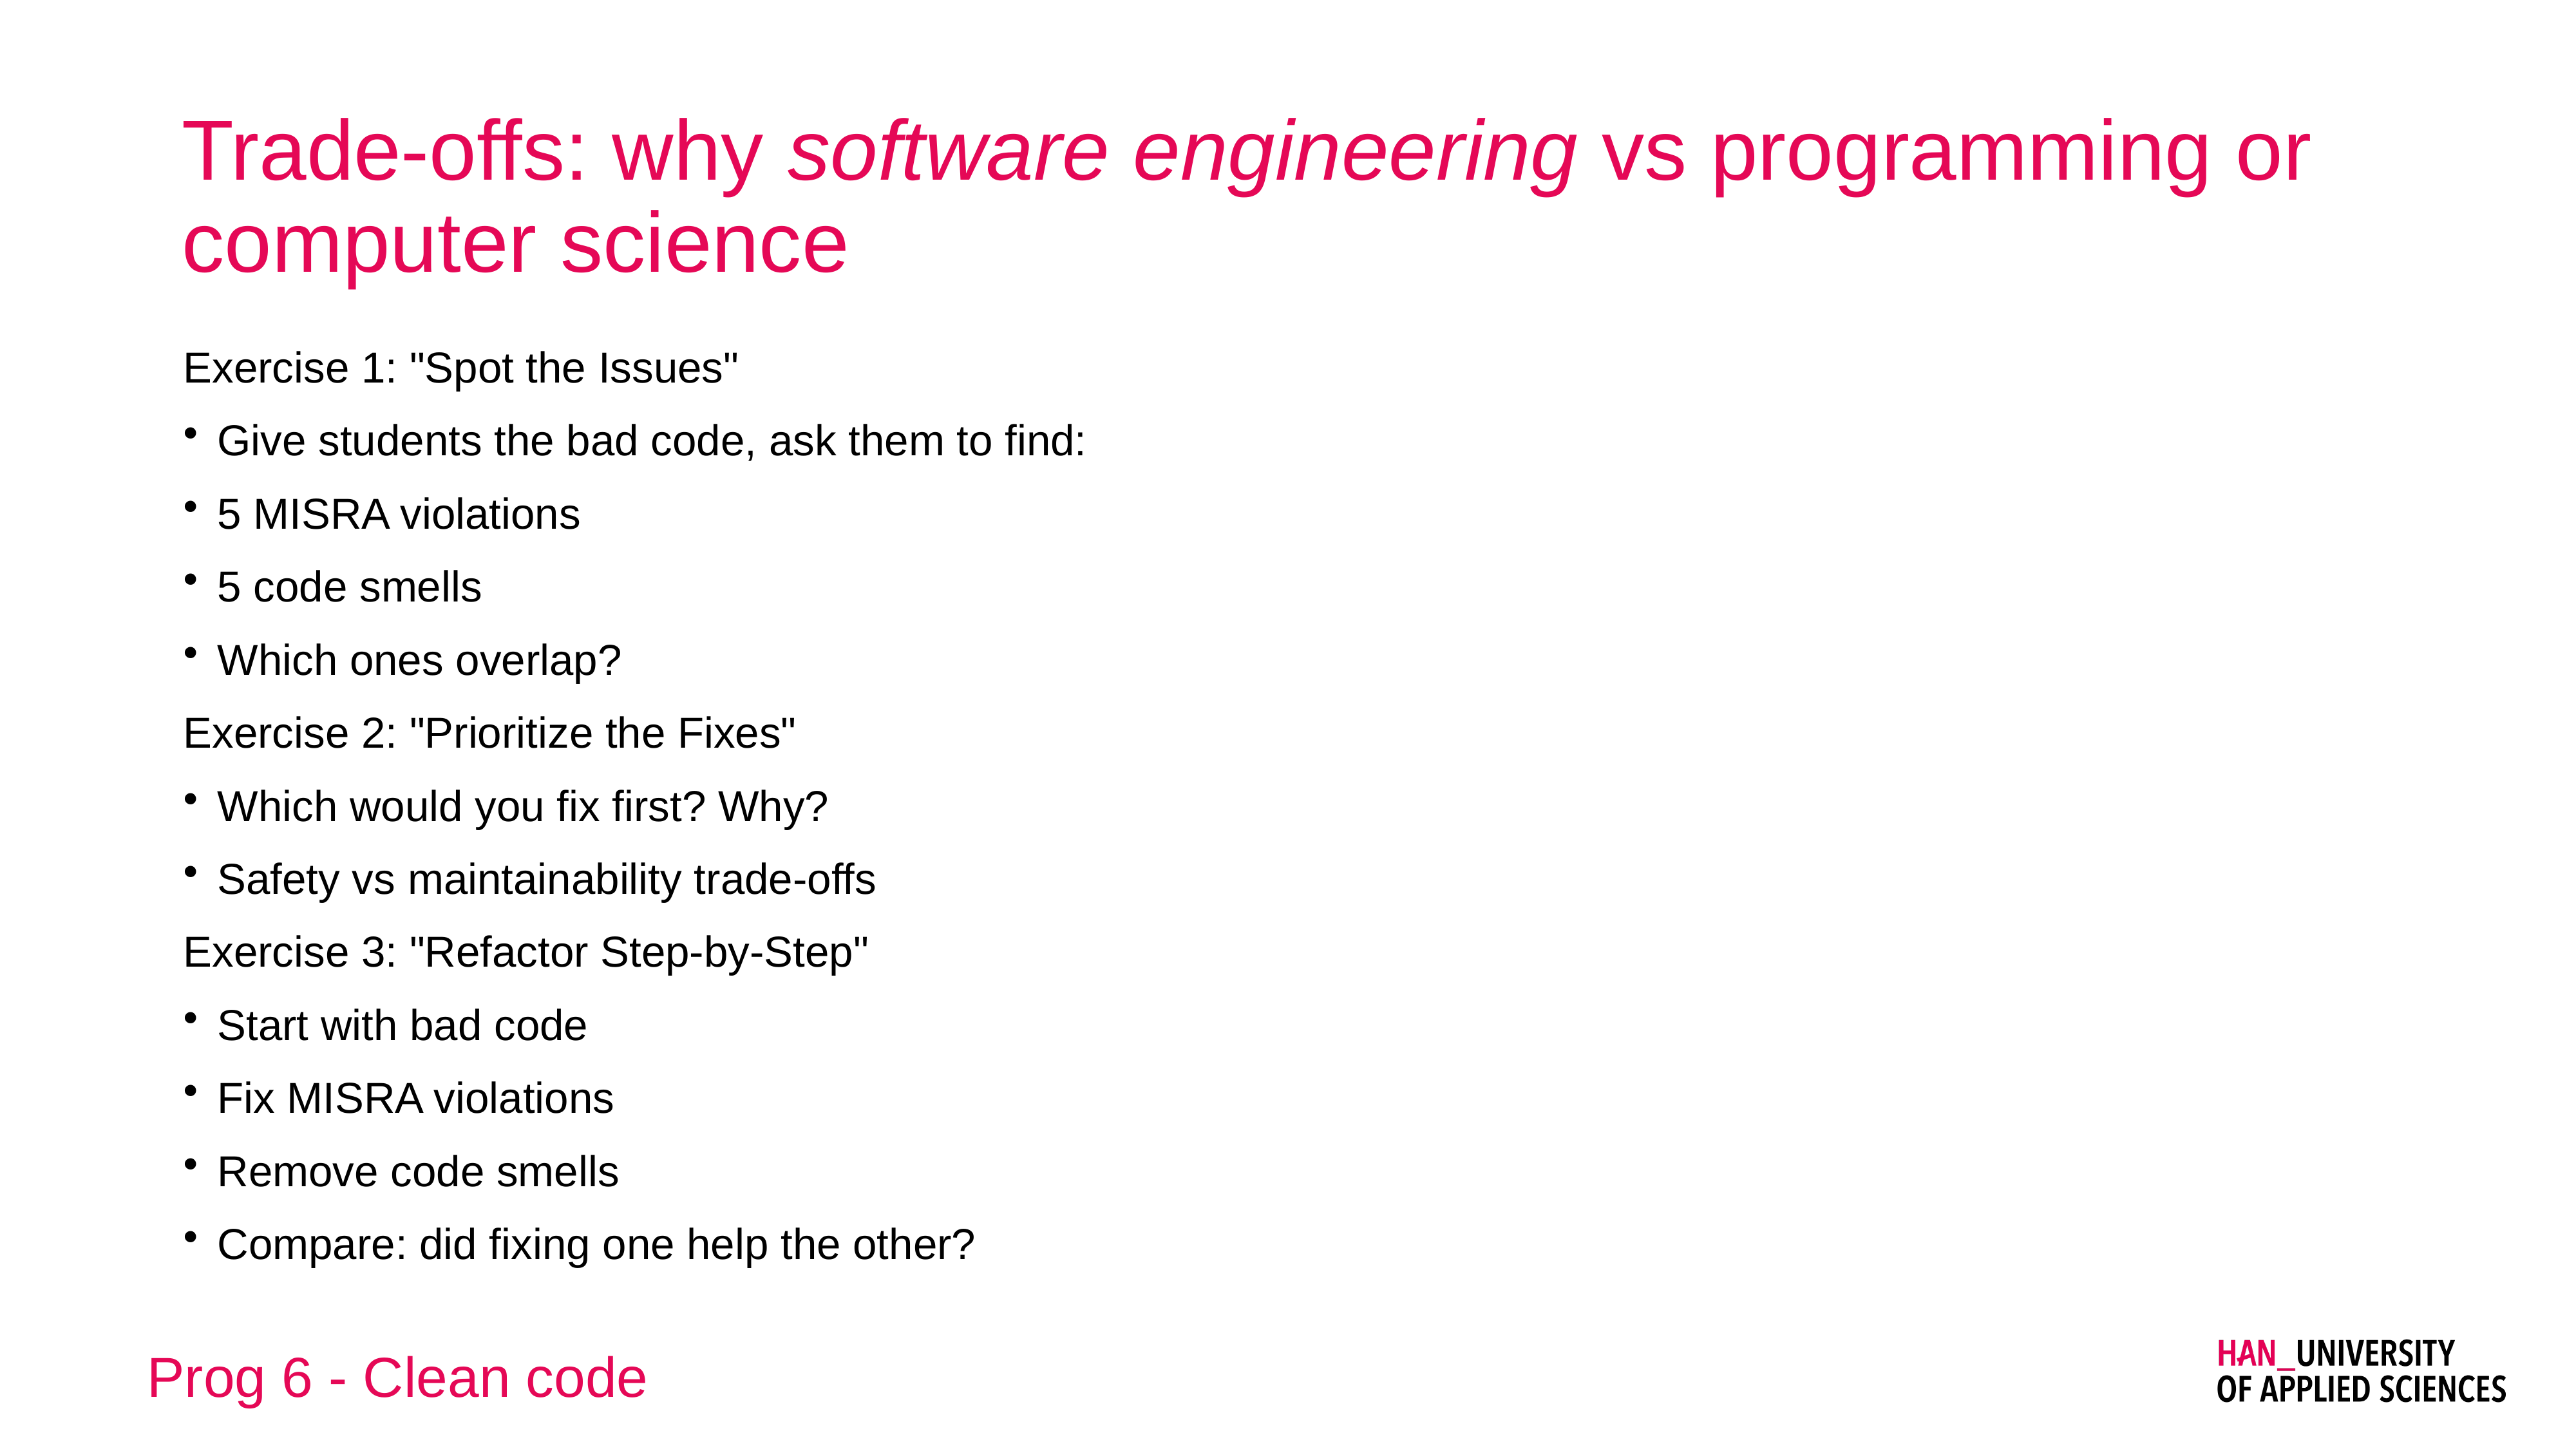

# Trade-offs: why software engineering vs programming or computer science
Exercise 1: "Spot the Issues"
Give students the bad code, ask them to find:
5 MISRA violations
5 code smells
Which ones overlap?
Exercise 2: "Prioritize the Fixes"
Which would you fix first? Why?
Safety vs maintainability trade-offs
Exercise 3: "Refactor Step-by-Step"
Start with bad code
Fix MISRA violations
Remove code smells
Compare: did fixing one help the other?